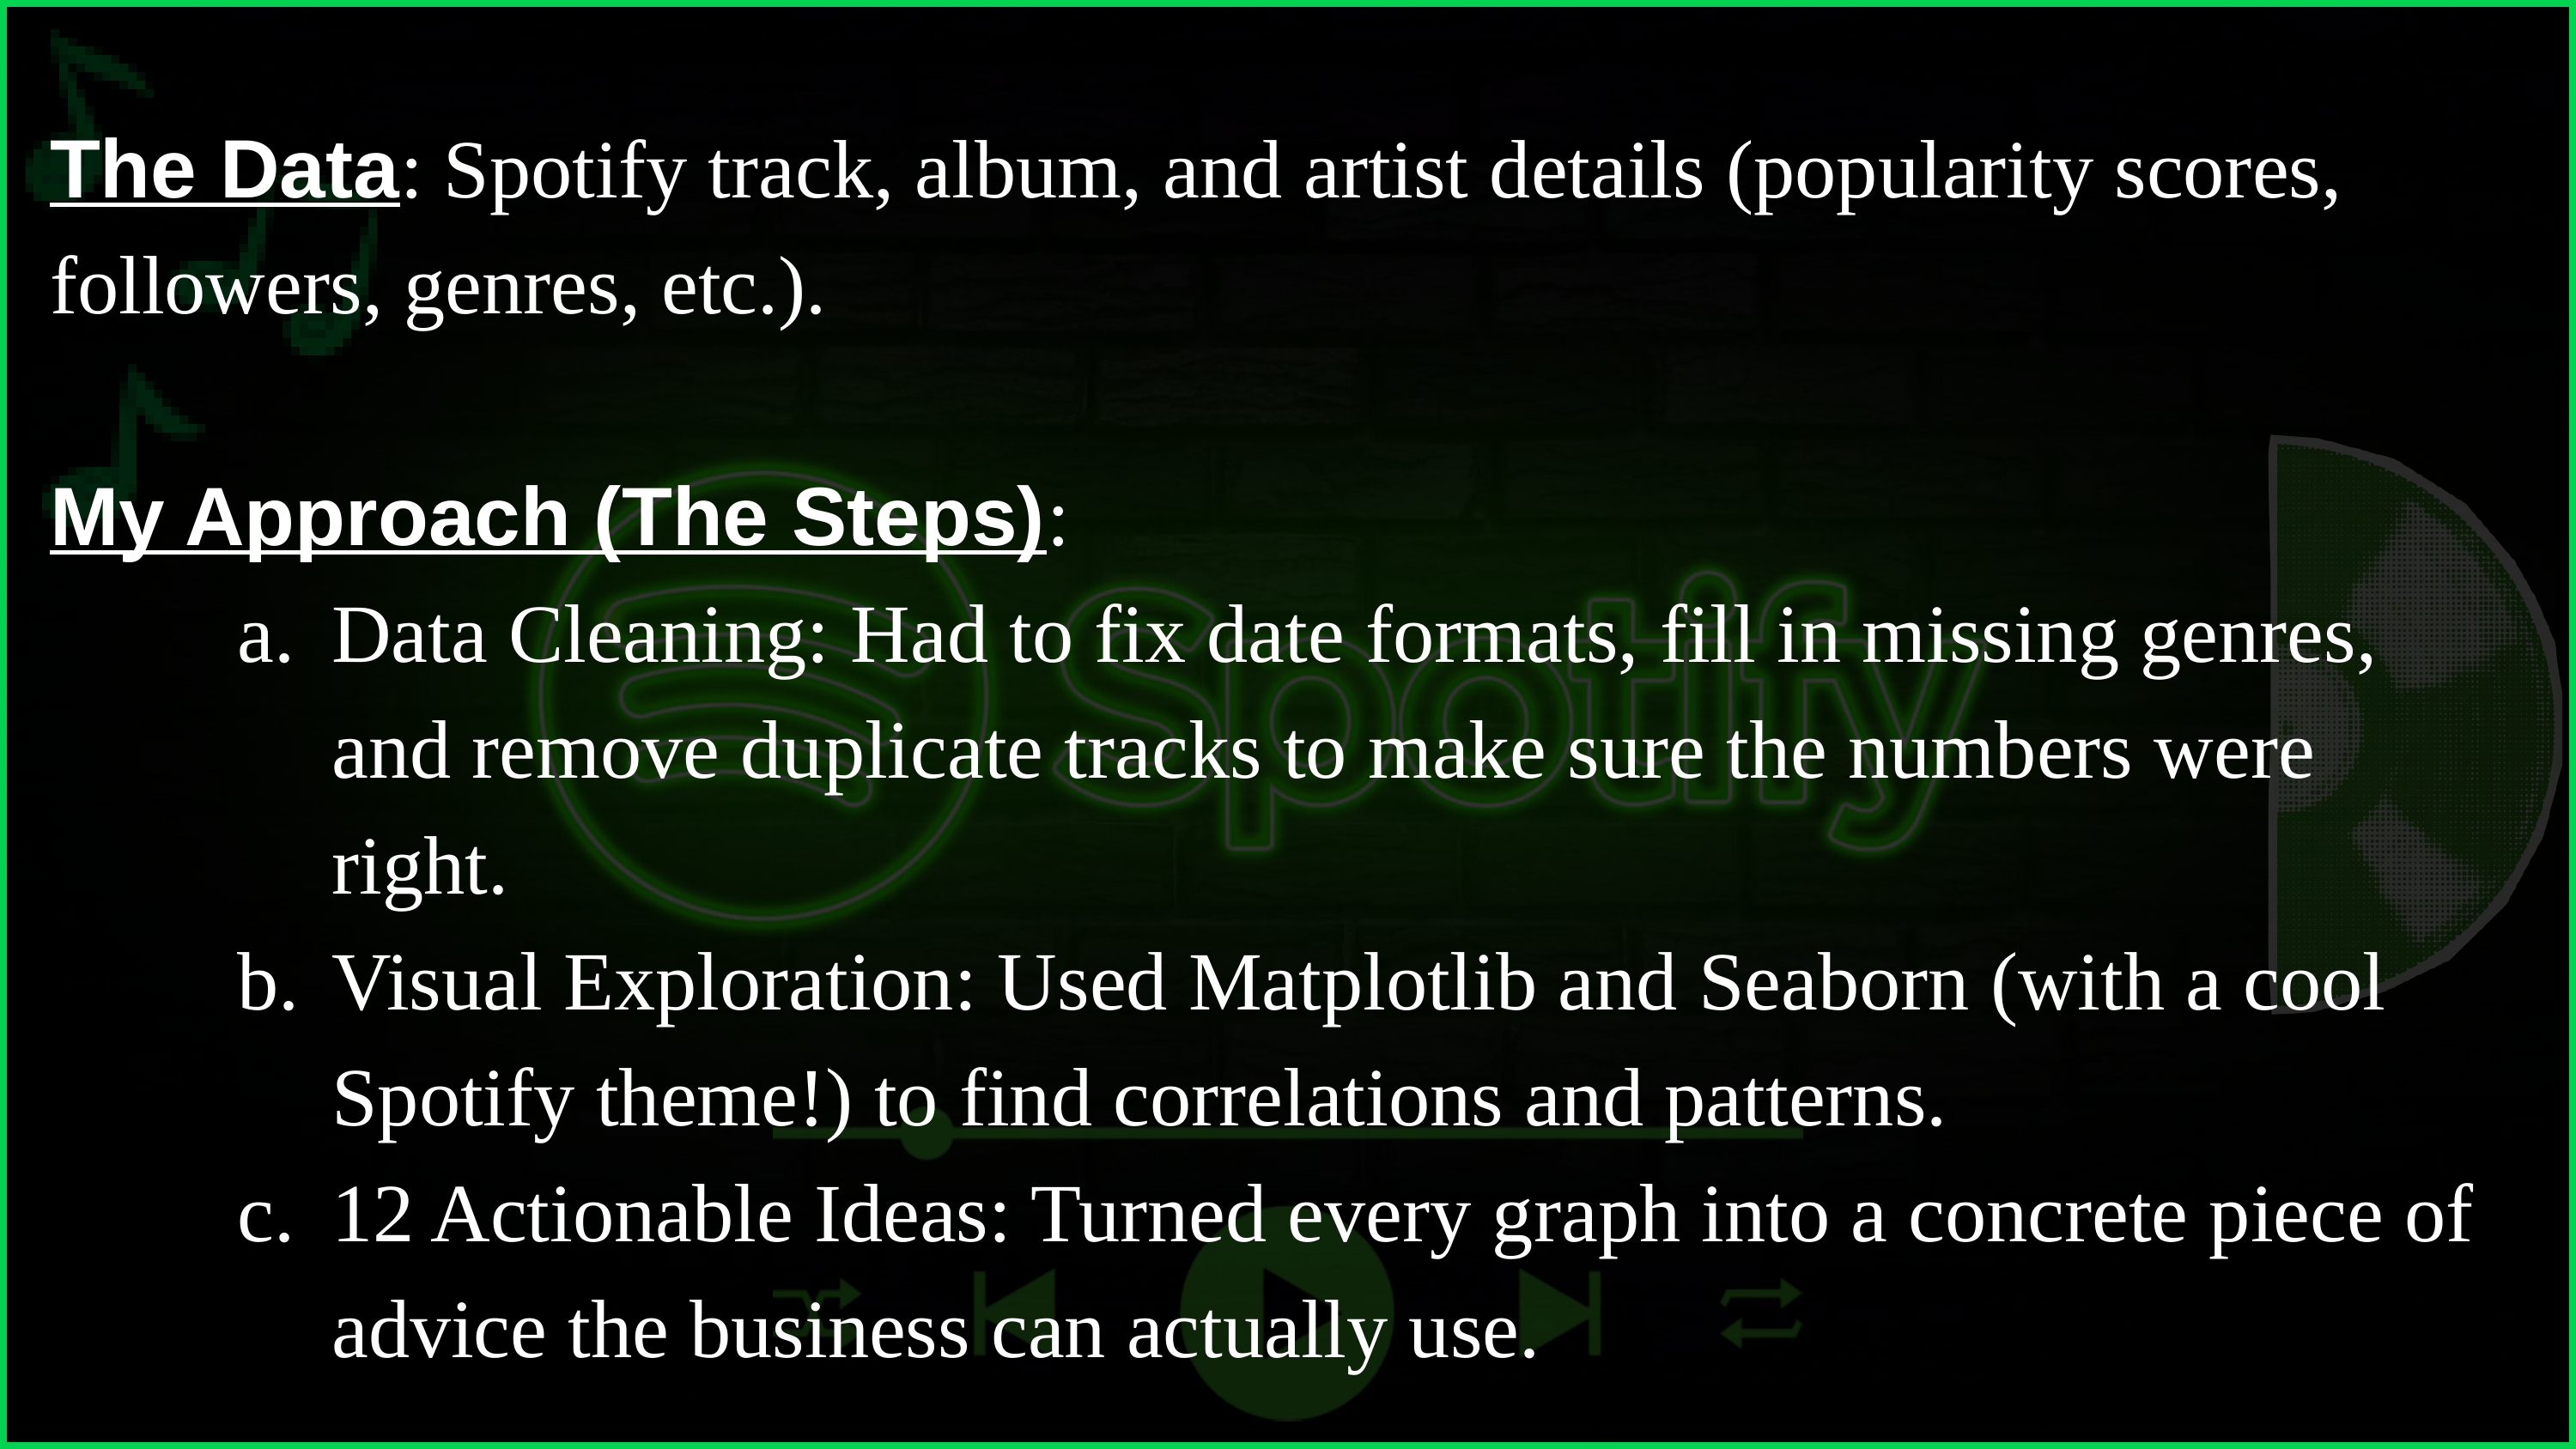

The Data: Spotify track, album, and artist details (popularity scores, followers, genres, etc.).

My Approach (The Steps):
Data Cleaning: Had to fix date formats, fill in missing genres, and remove duplicate tracks to make sure the numbers were right.
Visual Exploration: Used Matplotlib and Seaborn (with a cool Spotify theme!) to find correlations and patterns.
12 Actionable Ideas: Turned every graph into a concrete piece of advice the business can actually use.